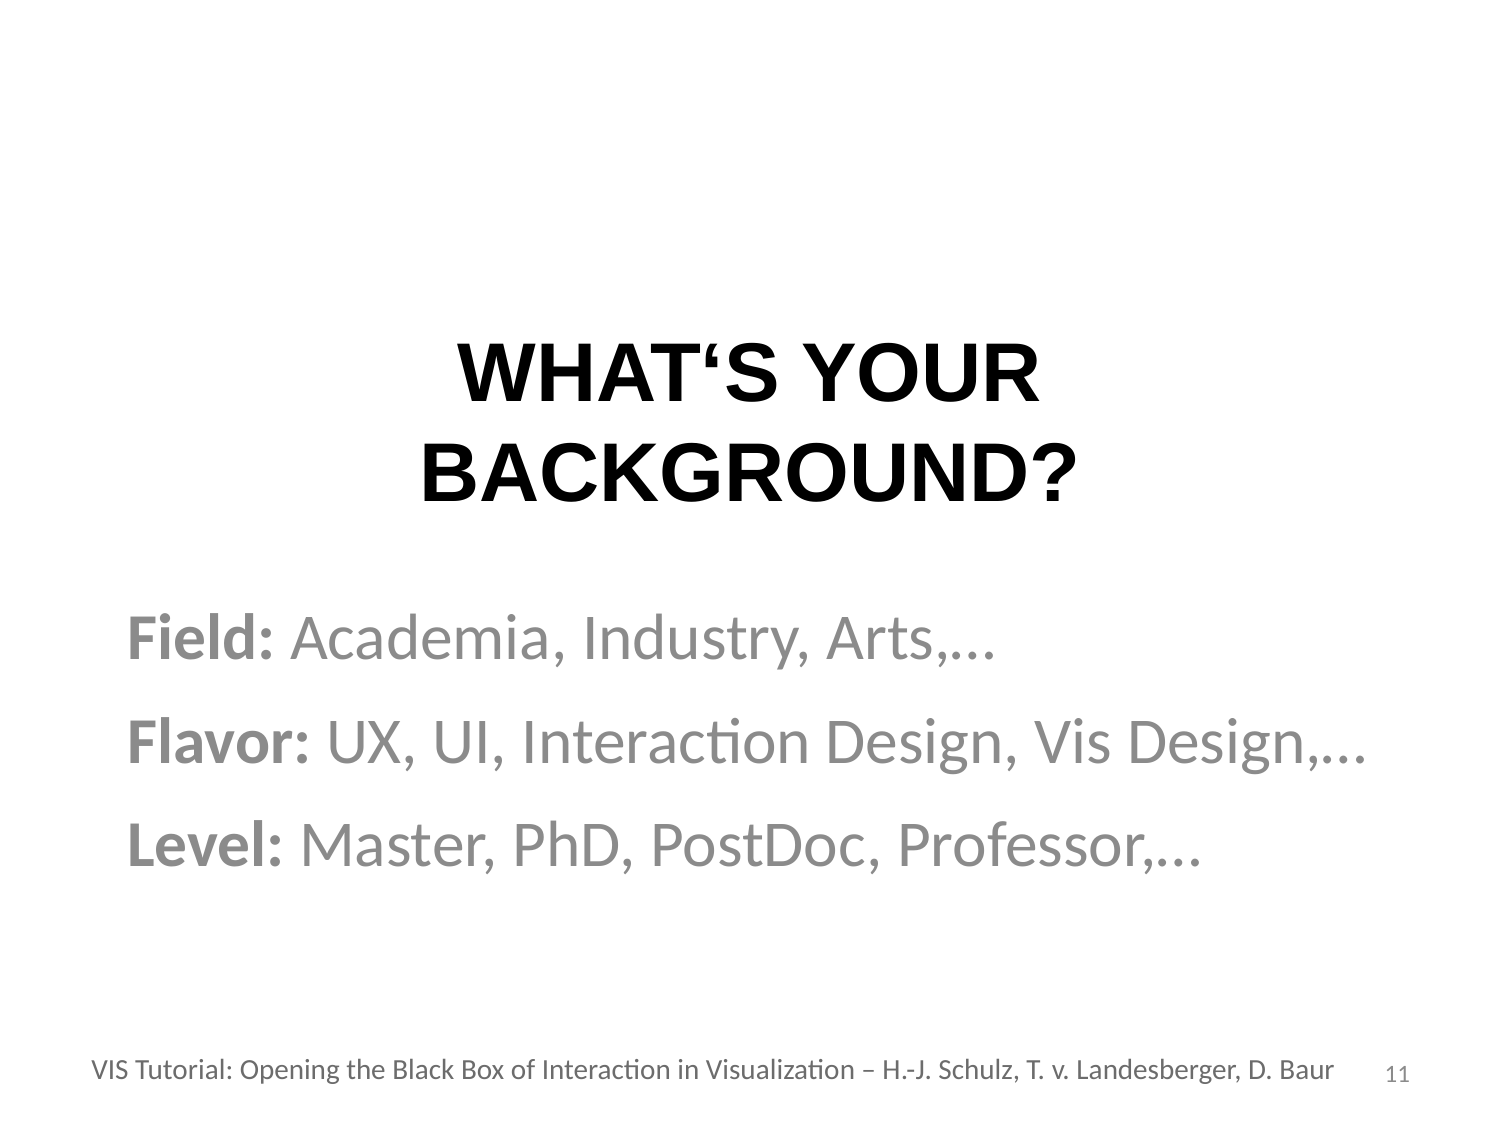

# What‘s YOUR BACKGROUND?
Field: Academia, Industry, Arts,…
Flavor: UX, UI, Interaction Design, Vis Design,…
Level: Master, PhD, PostDoc, Professor,…
VIS Tutorial: Opening the Black Box of Interaction in Visualization – H.-J. Schulz, T. v. Landesberger, D. Baur
11